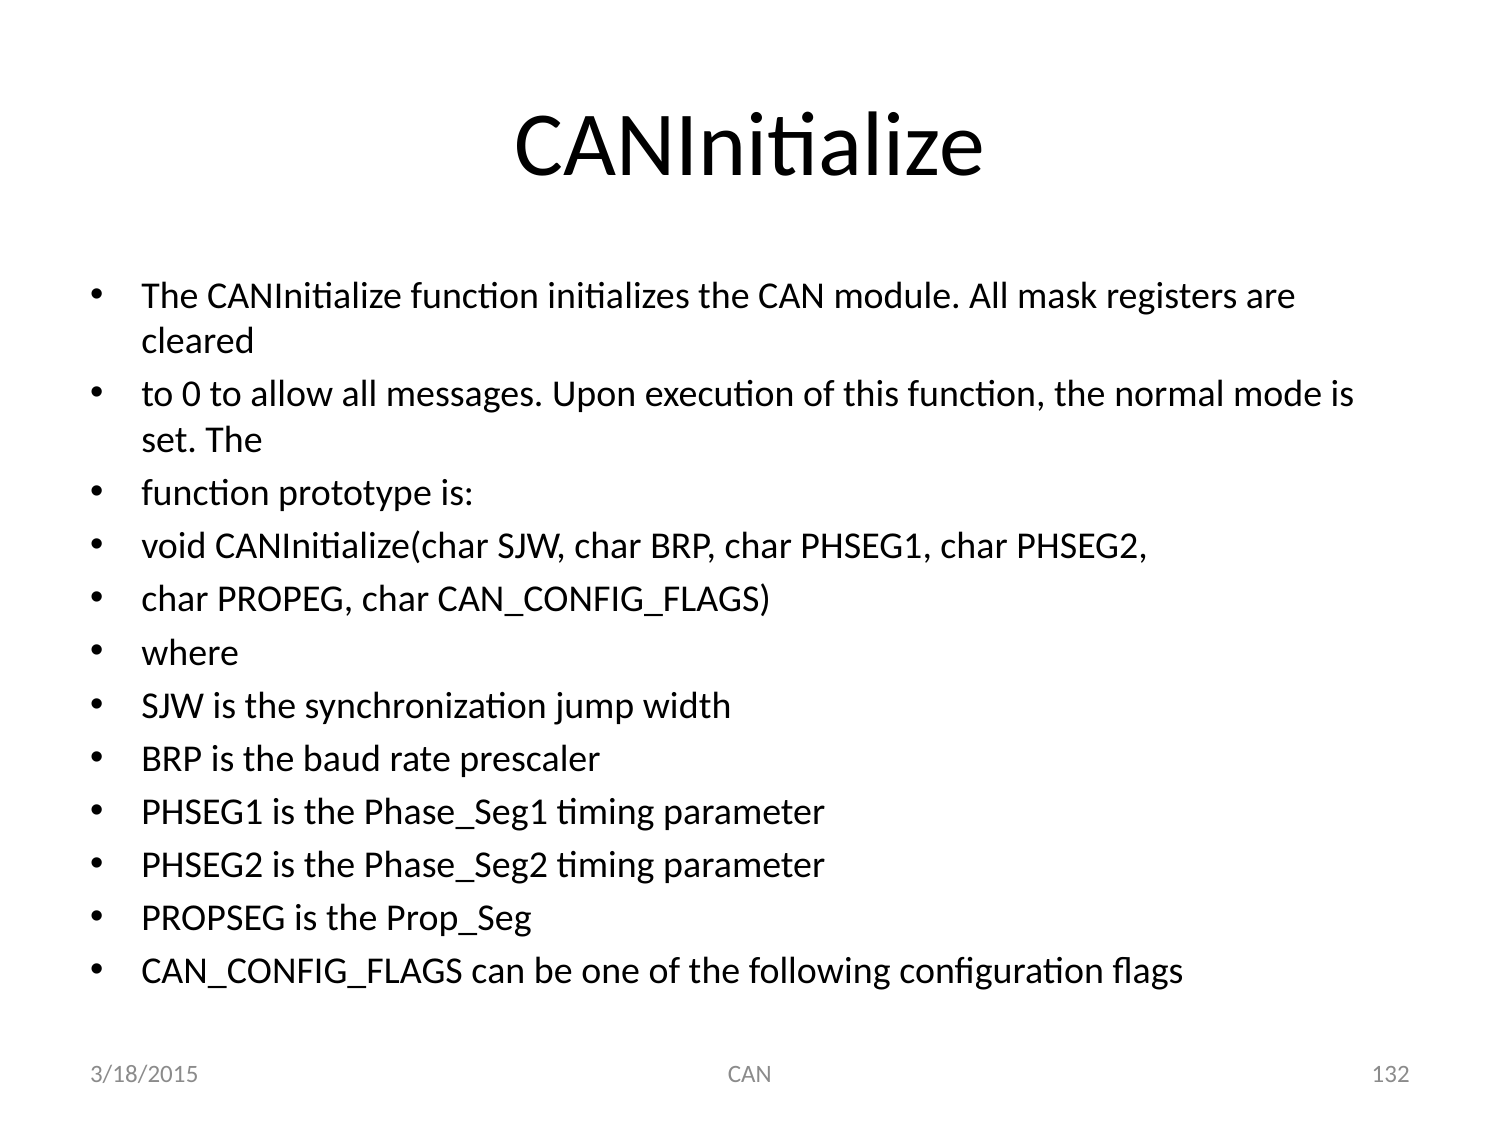

# CANInitialize
The CANInitialize function initializes the CAN module. All mask registers are cleared
to 0 to allow all messages. Upon execution of this function, the normal mode is set. The
function prototype is:
void CANInitialize(char SJW, char BRP, char PHSEG1, char PHSEG2,
char PROPEG, char CAN_CONFIG_FLAGS)
where
SJW is the synchronization jump width
BRP is the baud rate prescaler
PHSEG1 is the Phase_Seg1 timing parameter
PHSEG2 is the Phase_Seg2 timing parameter
PROPSEG is the Prop_Seg
CAN_CONFIG_FLAGS can be one of the following configuration flags
3/18/2015
CAN
132